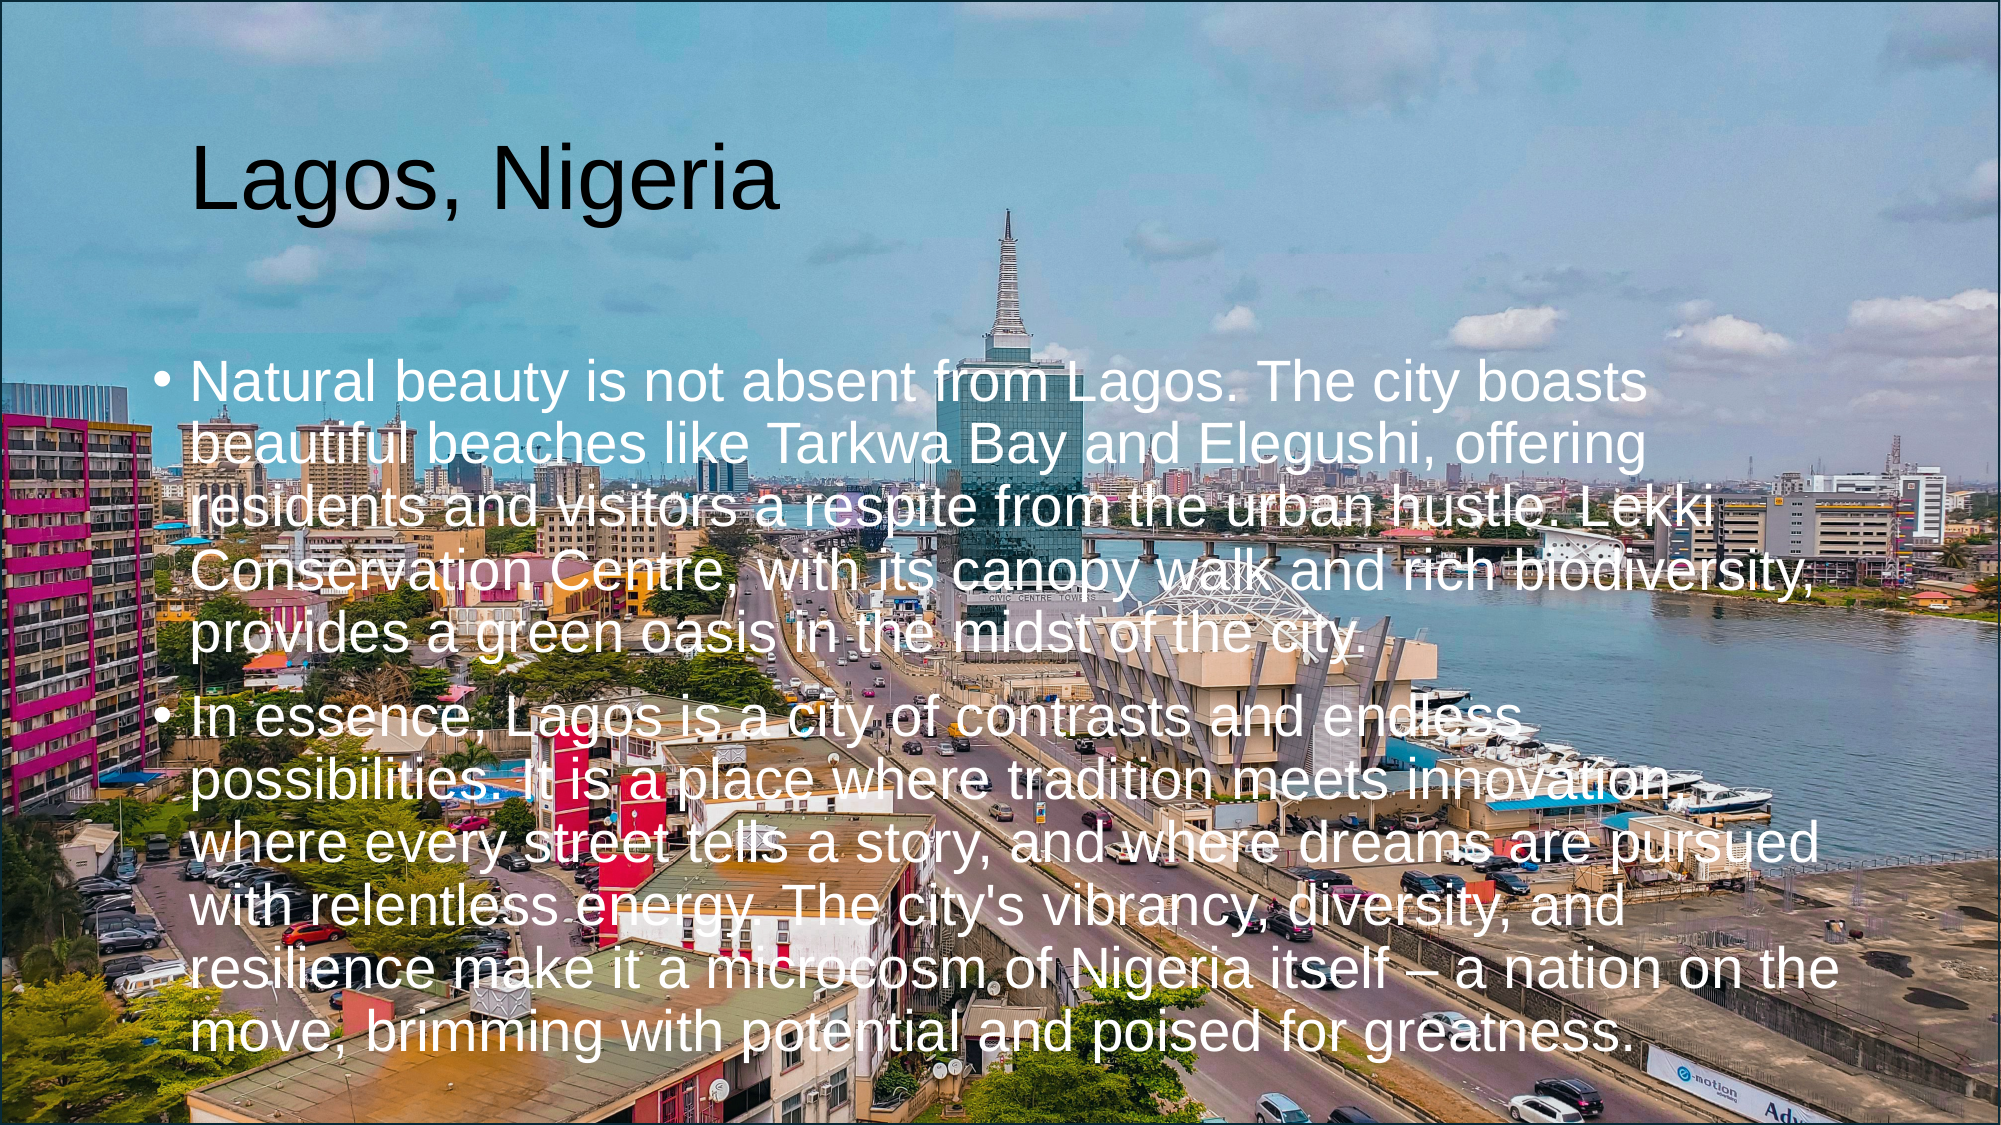

# Lagos, Nigeria
Natural beauty is not absent from Lagos. The city boasts beautiful beaches like Tarkwa Bay and Elegushi, offering residents and visitors a respite from the urban hustle. Lekki Conservation Centre, with its canopy walk and rich biodiversity, provides a green oasis in the midst of the city.
In essence, Lagos is a city of contrasts and endless possibilities. It is a place where tradition meets innovation, where every street tells a story, and where dreams are pursued with relentless energy. The city's vibrancy, diversity, and resilience make it a microcosm of Nigeria itself – a nation on the move, brimming with potential and poised for greatness.